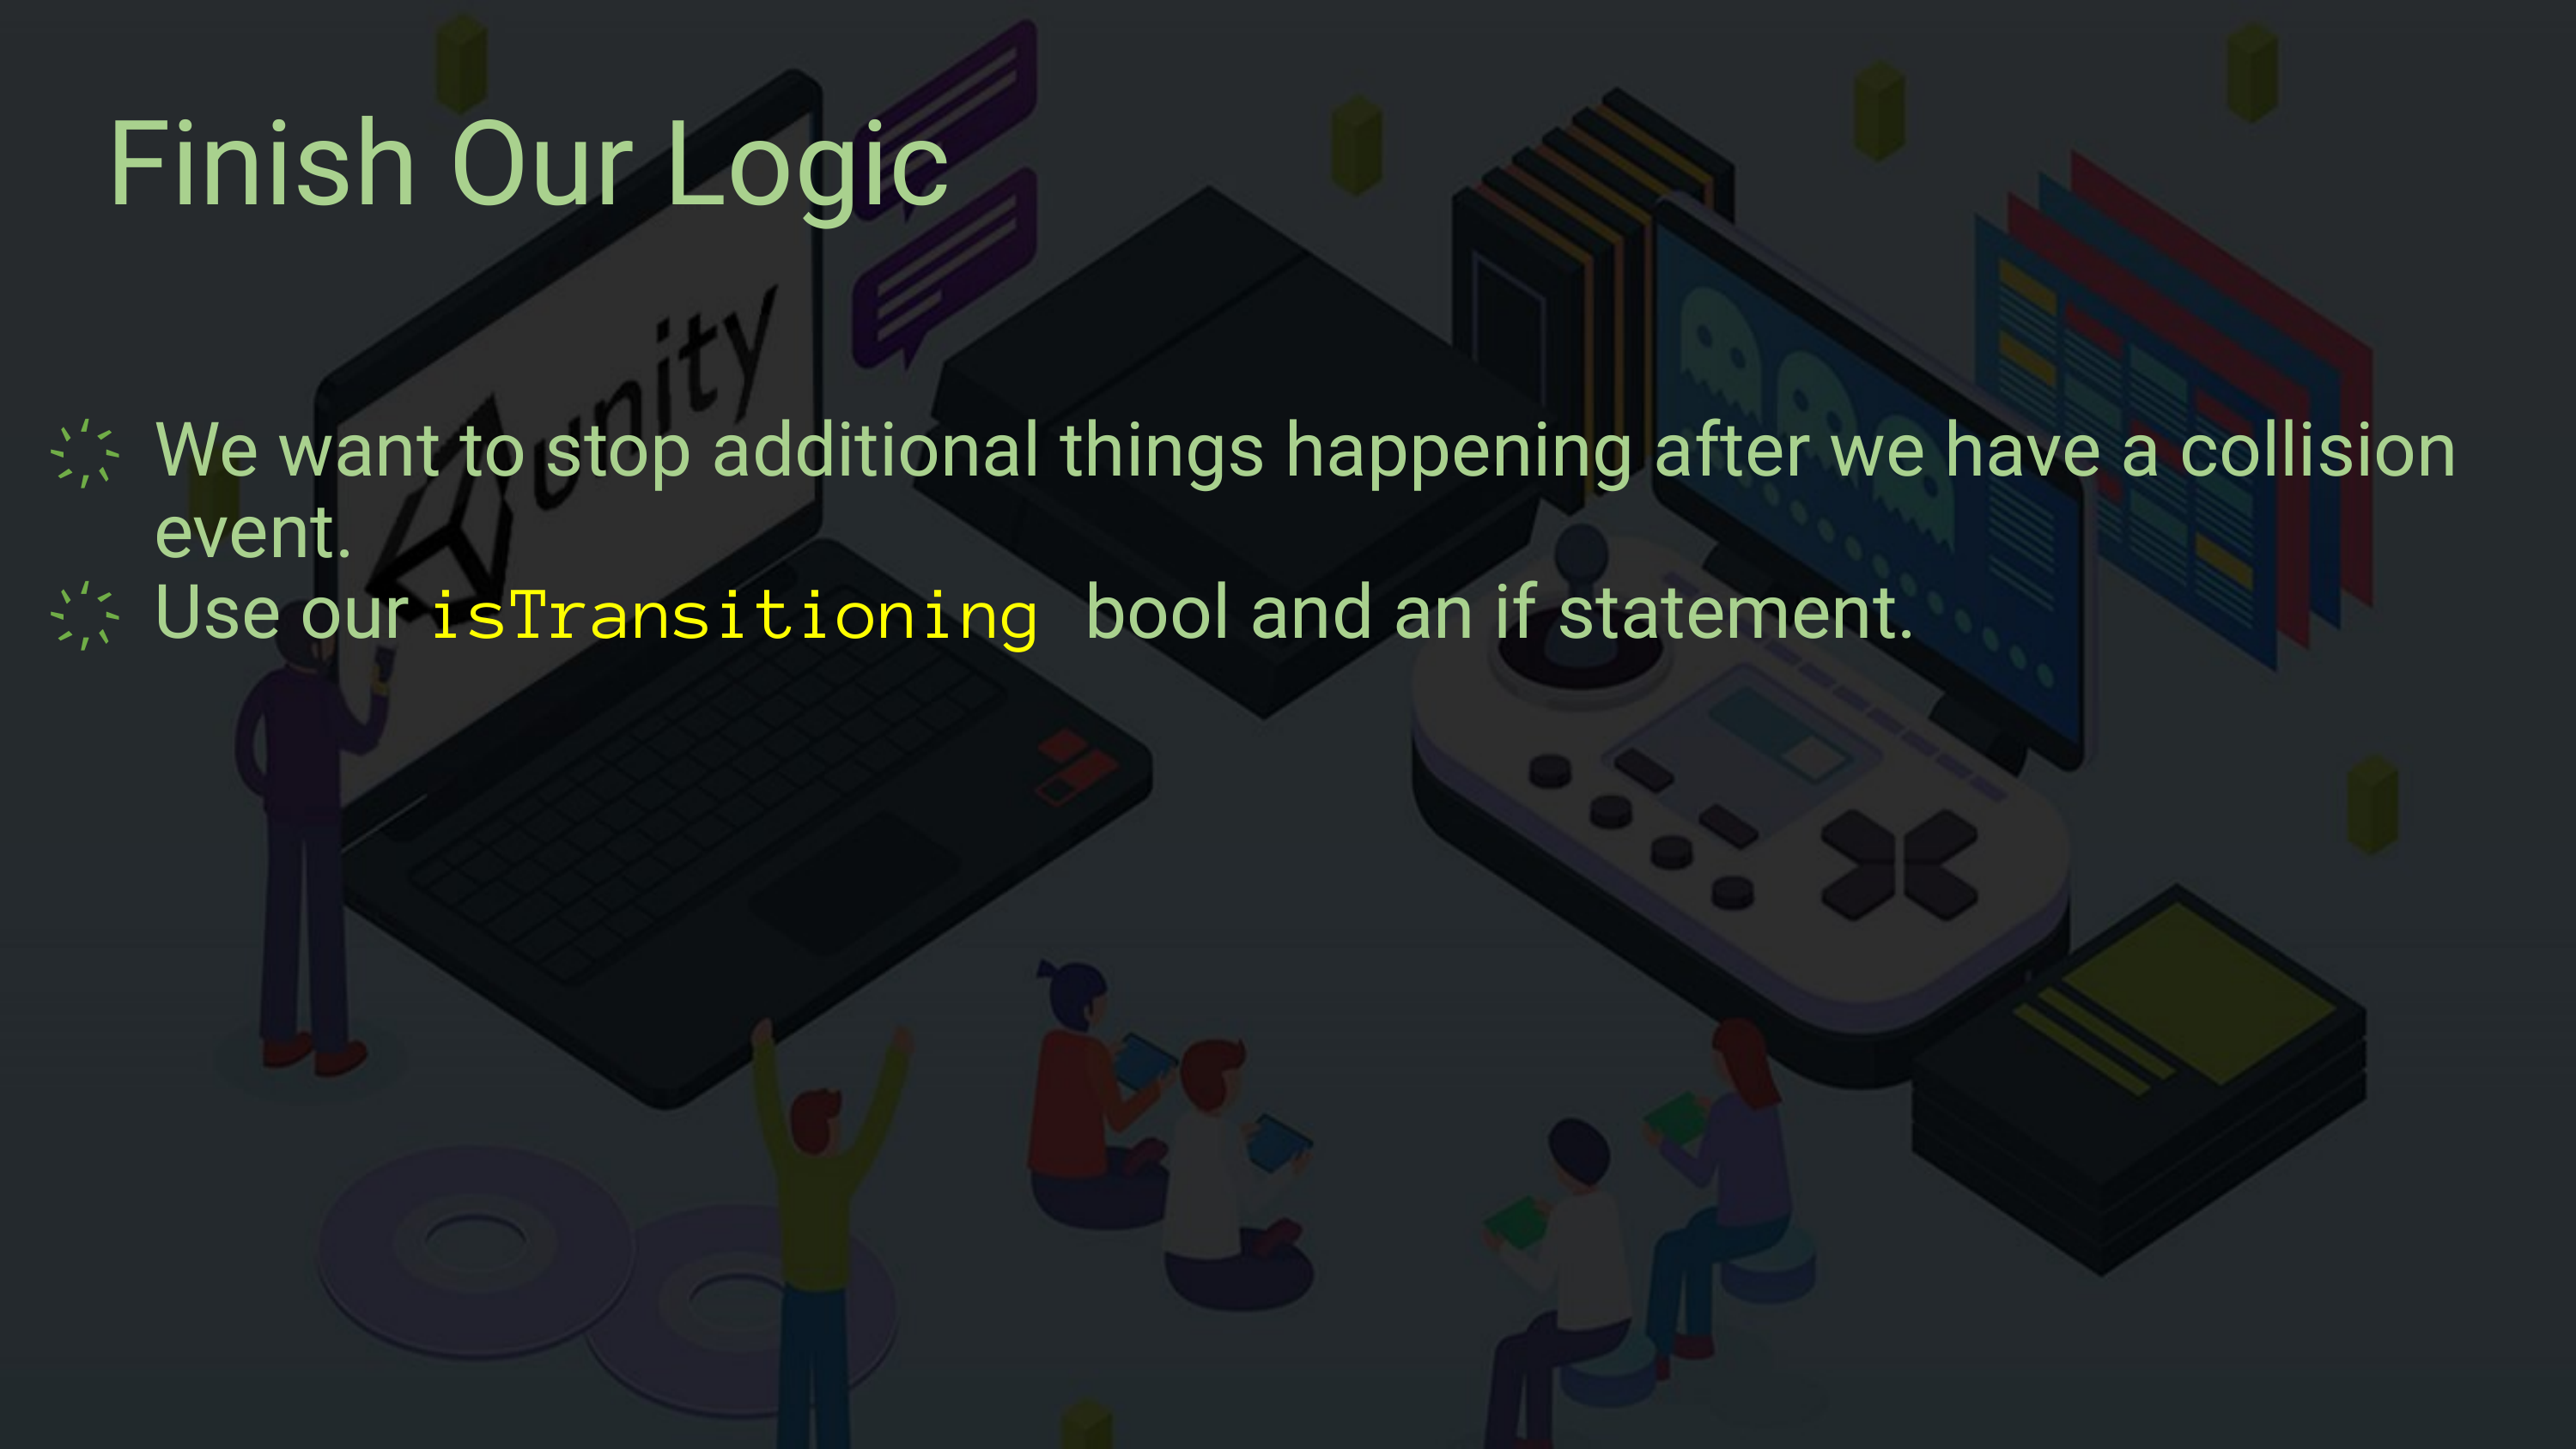

# Finish Our Logic
We want to stop additional things happening after we have a collision event.
Use our isTransitioning bool and an if statement.